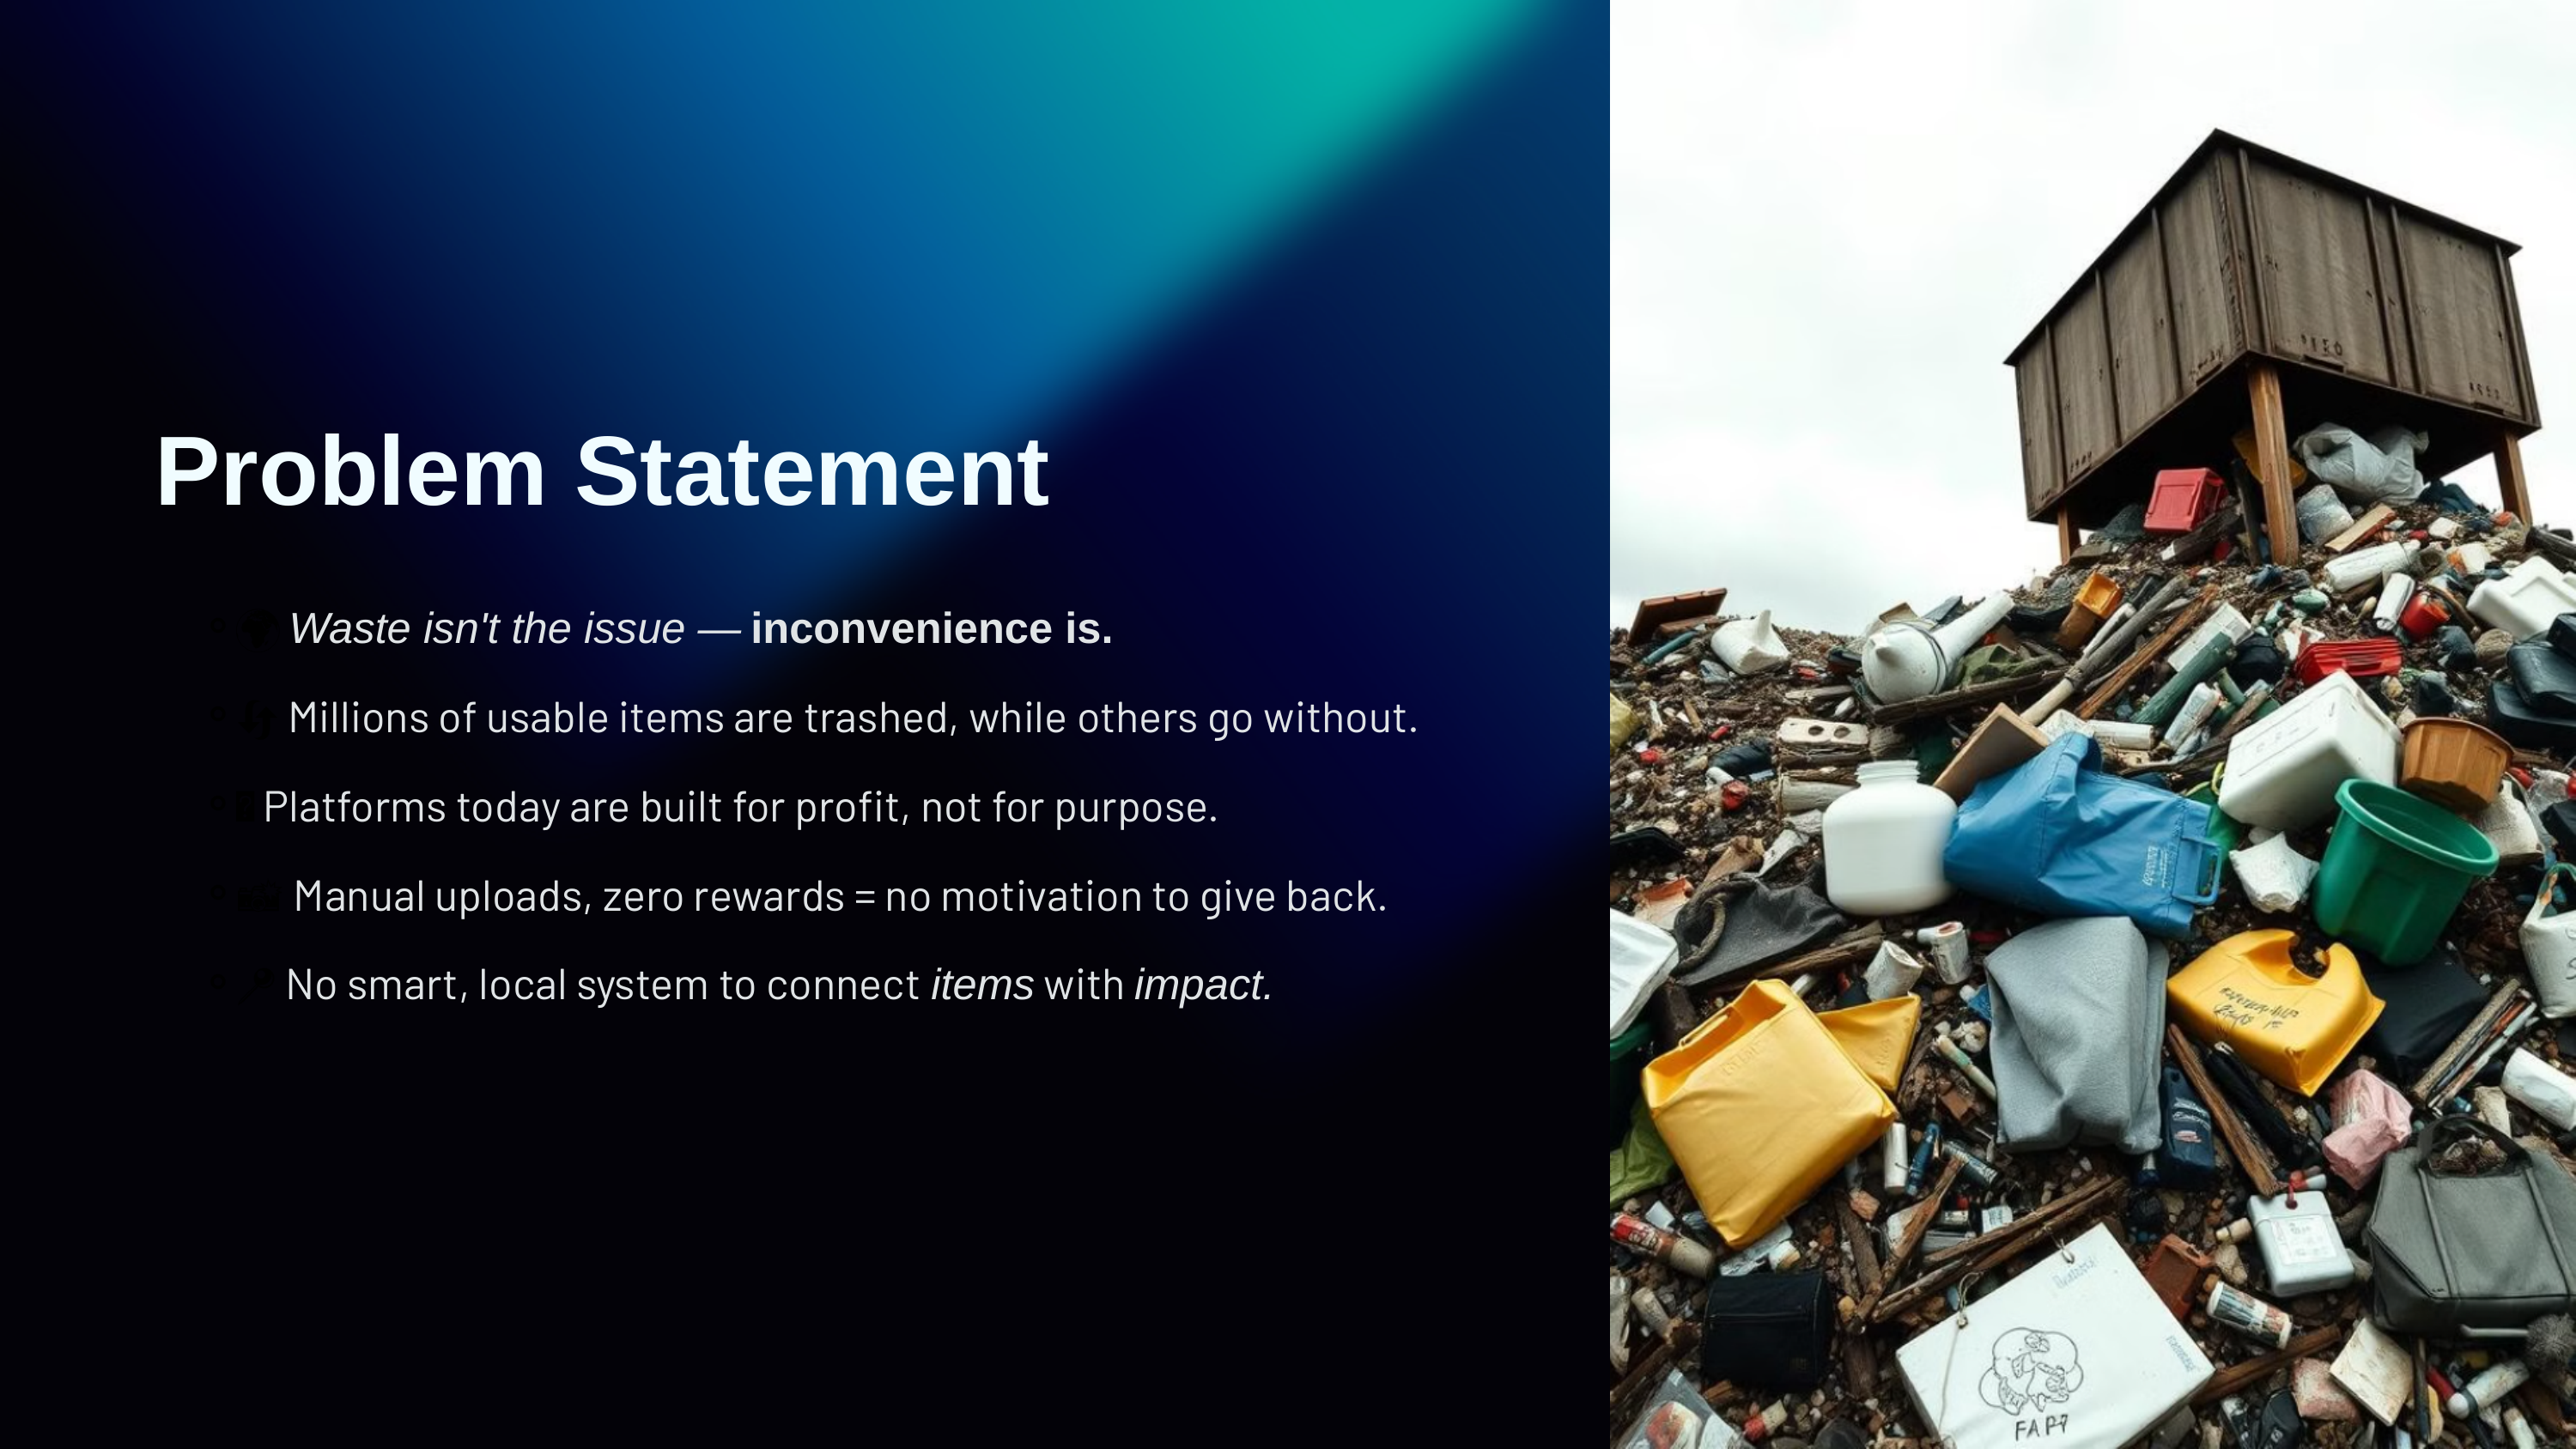

Problem Statement

🌍 Waste isn't the issue — inconvenience is.

🔄 Millions of usable items are trashed, while others go without.

🧩 Platforms today are built for profit, not for purpose.

📸 Manual uploads, zero rewards = no motivation to give back.

📍 No smart, local system to connect items with impact.